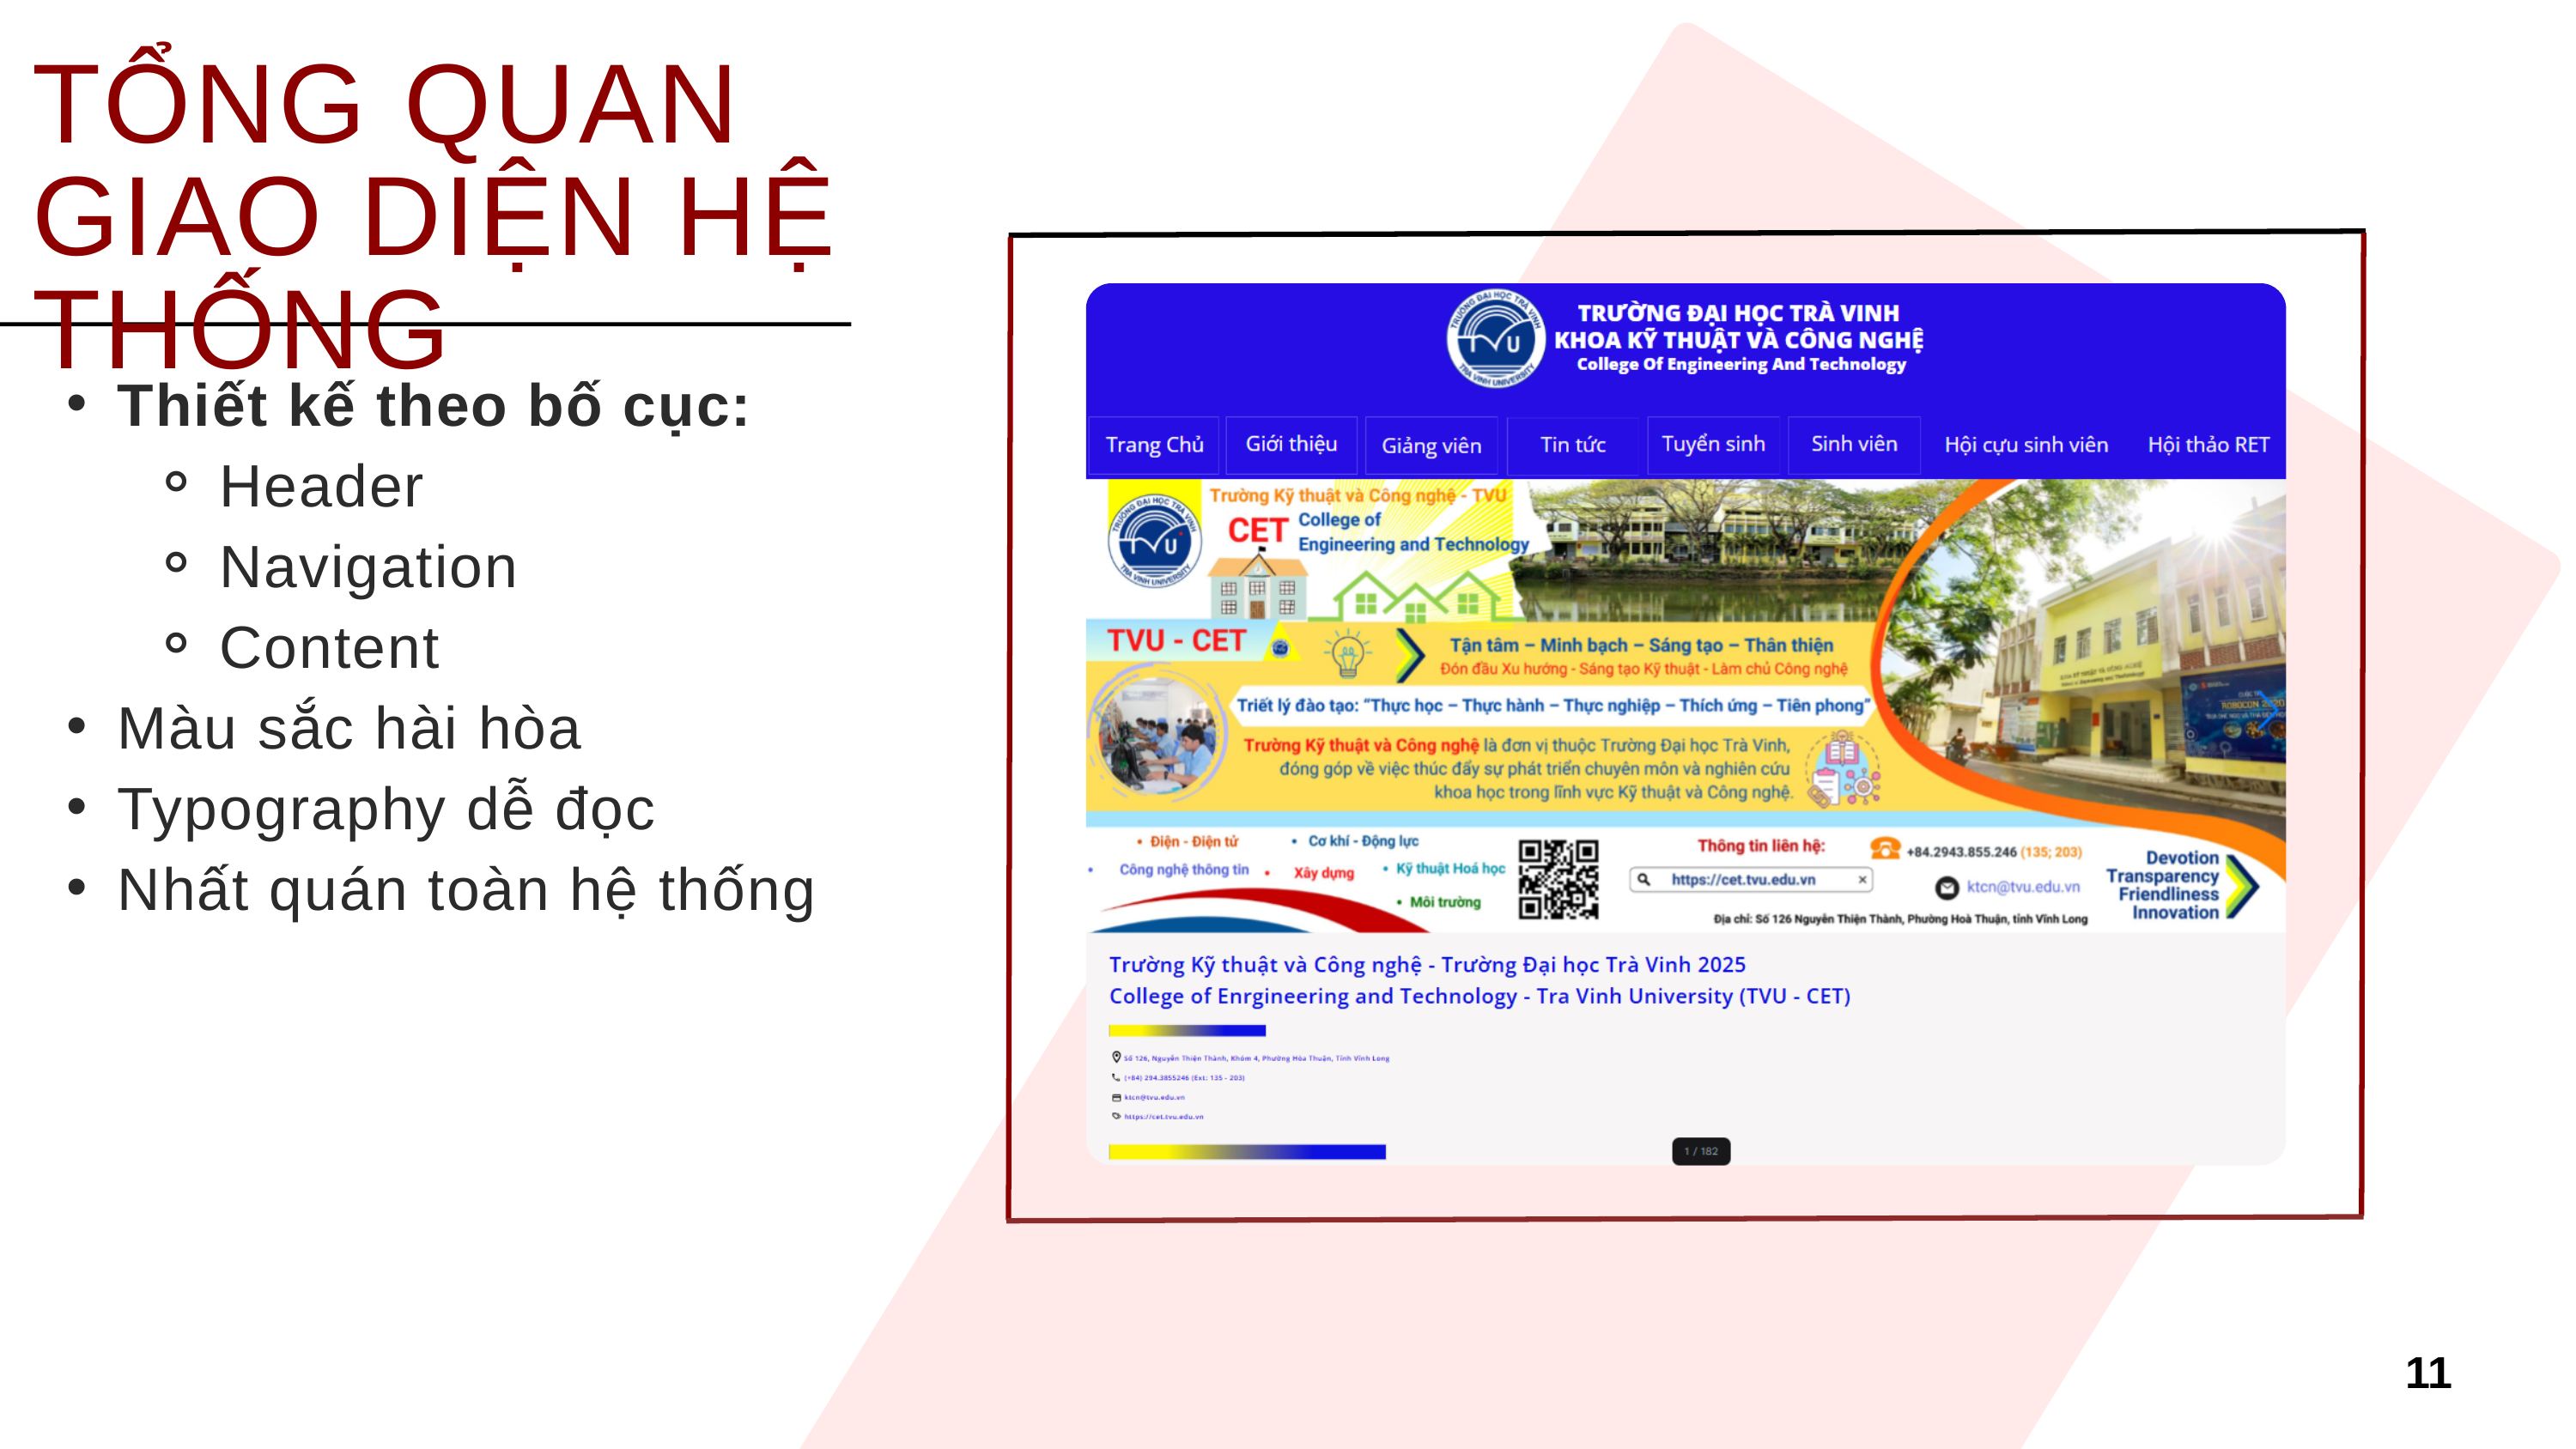

TỔNG QUAN GIAO DIỆN HỆ THỐNG

Thiết kế theo bố cục:
Header
Navigation
Content
Màu sắc hài hòa
Typography dễ đọc
Nhất quán toàn hệ thống

11